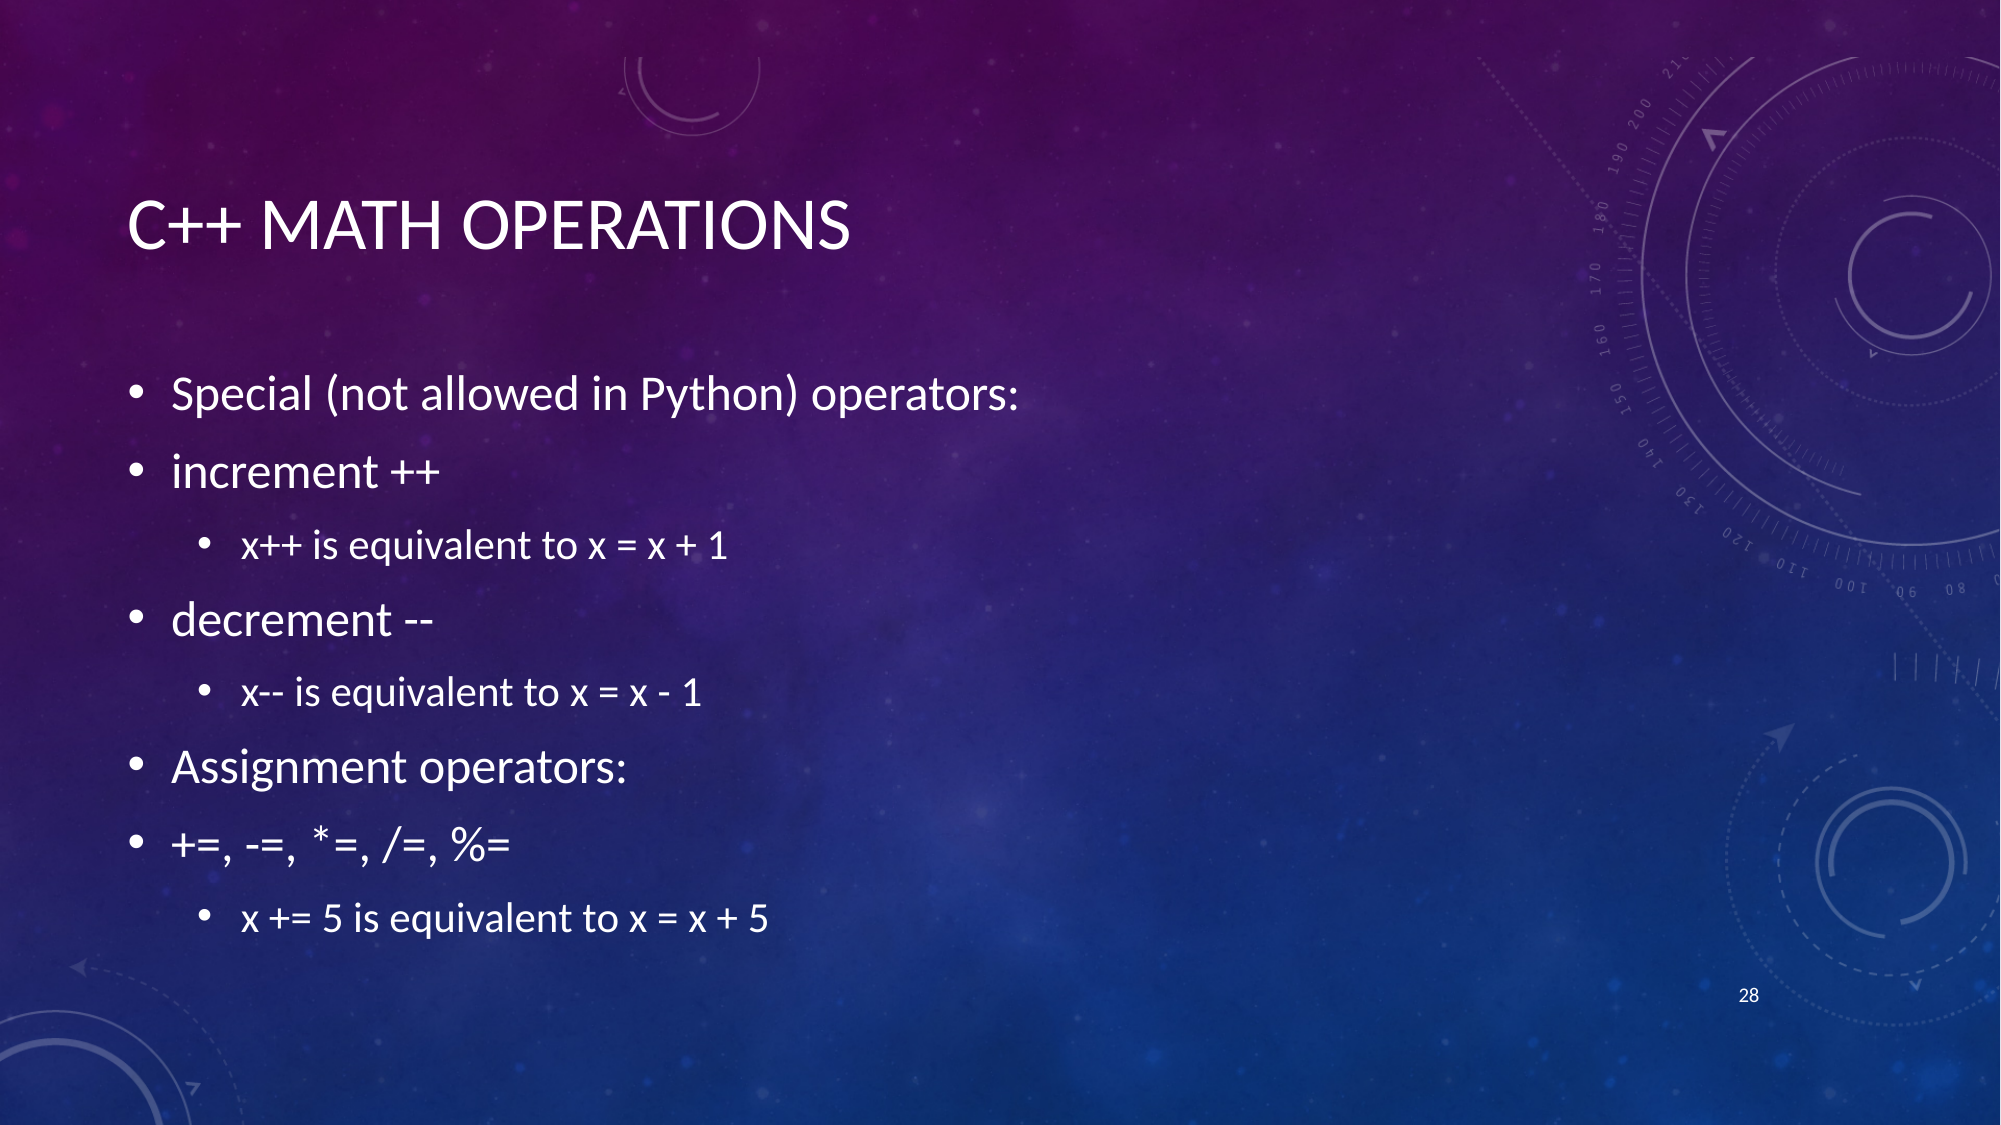

# C++ Math Operations
Special (not allowed in Python) operators:
increment ++
x++ is equivalent to x = x + 1
decrement --
x-- is equivalent to x = x - 1
Assignment operators:
+=, -=, *=, /=, %=
x += 5 is equivalent to x = x + 5
28